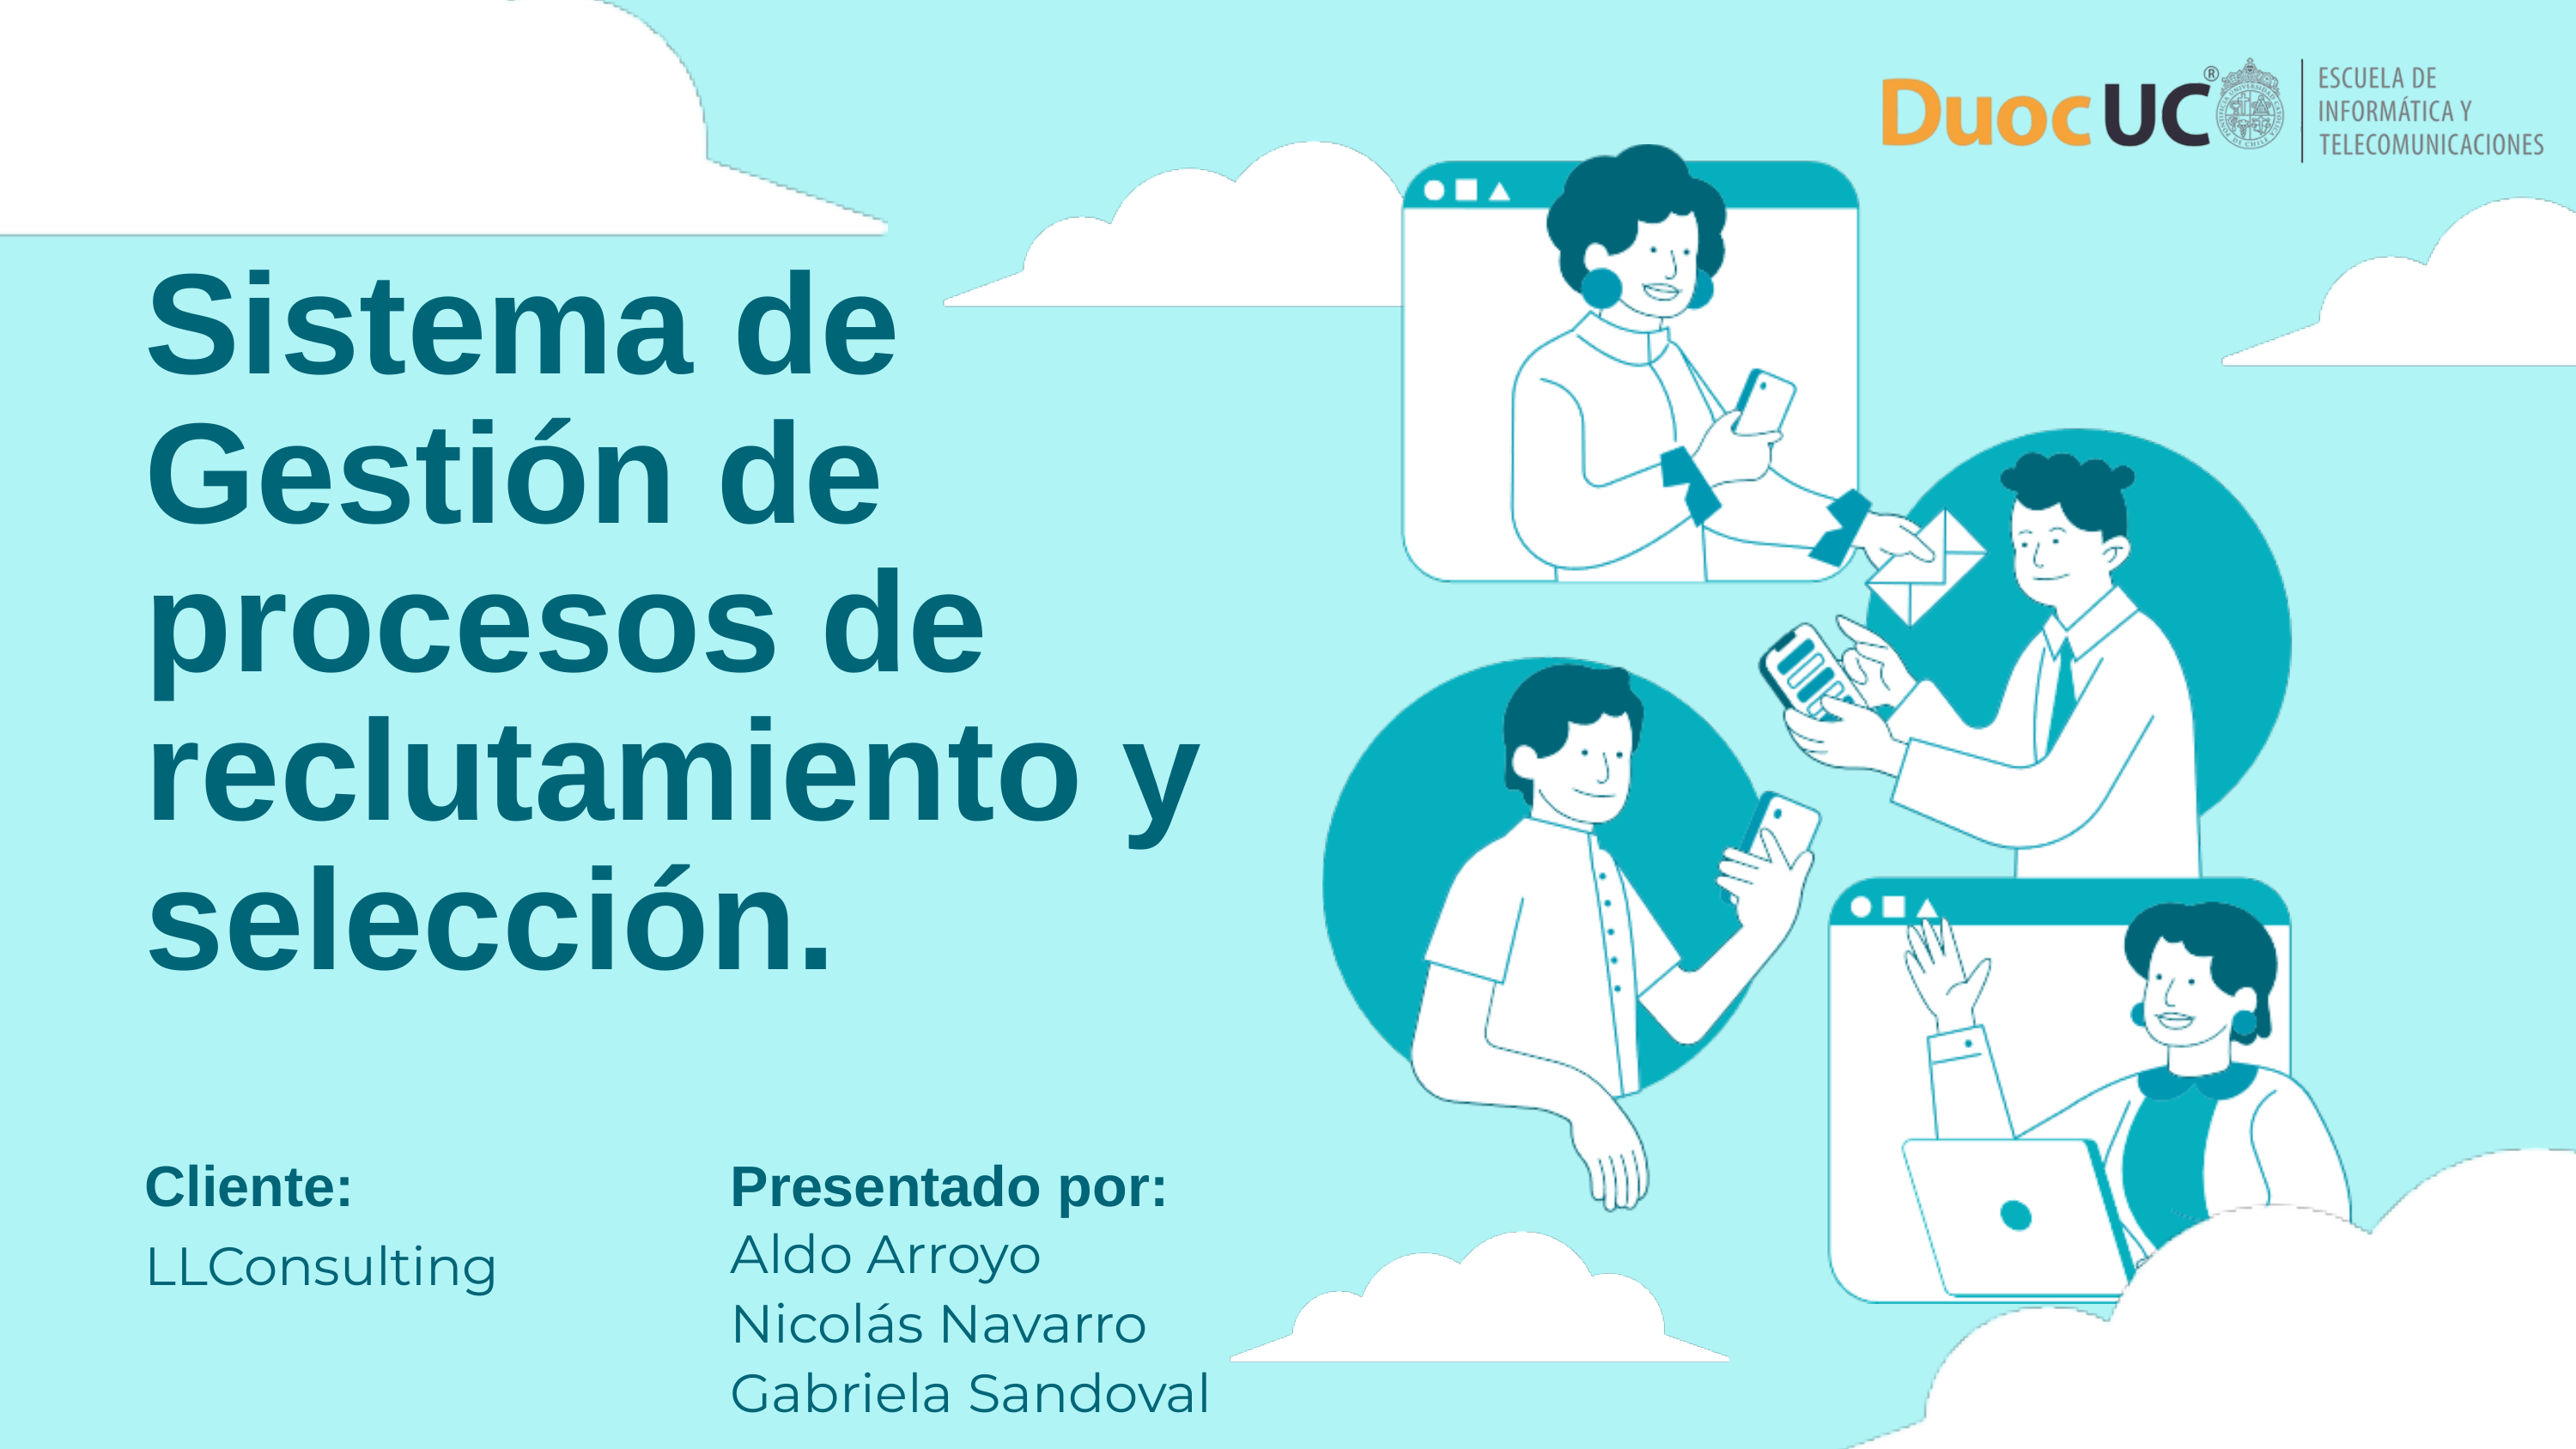

Sistema de Gestión de procesos de reclutamiento y selección.
Cliente:
Presentado por:

Aldo Arroyo
Nicolás Navarro
Gabriela Sandoval
LLConsulting